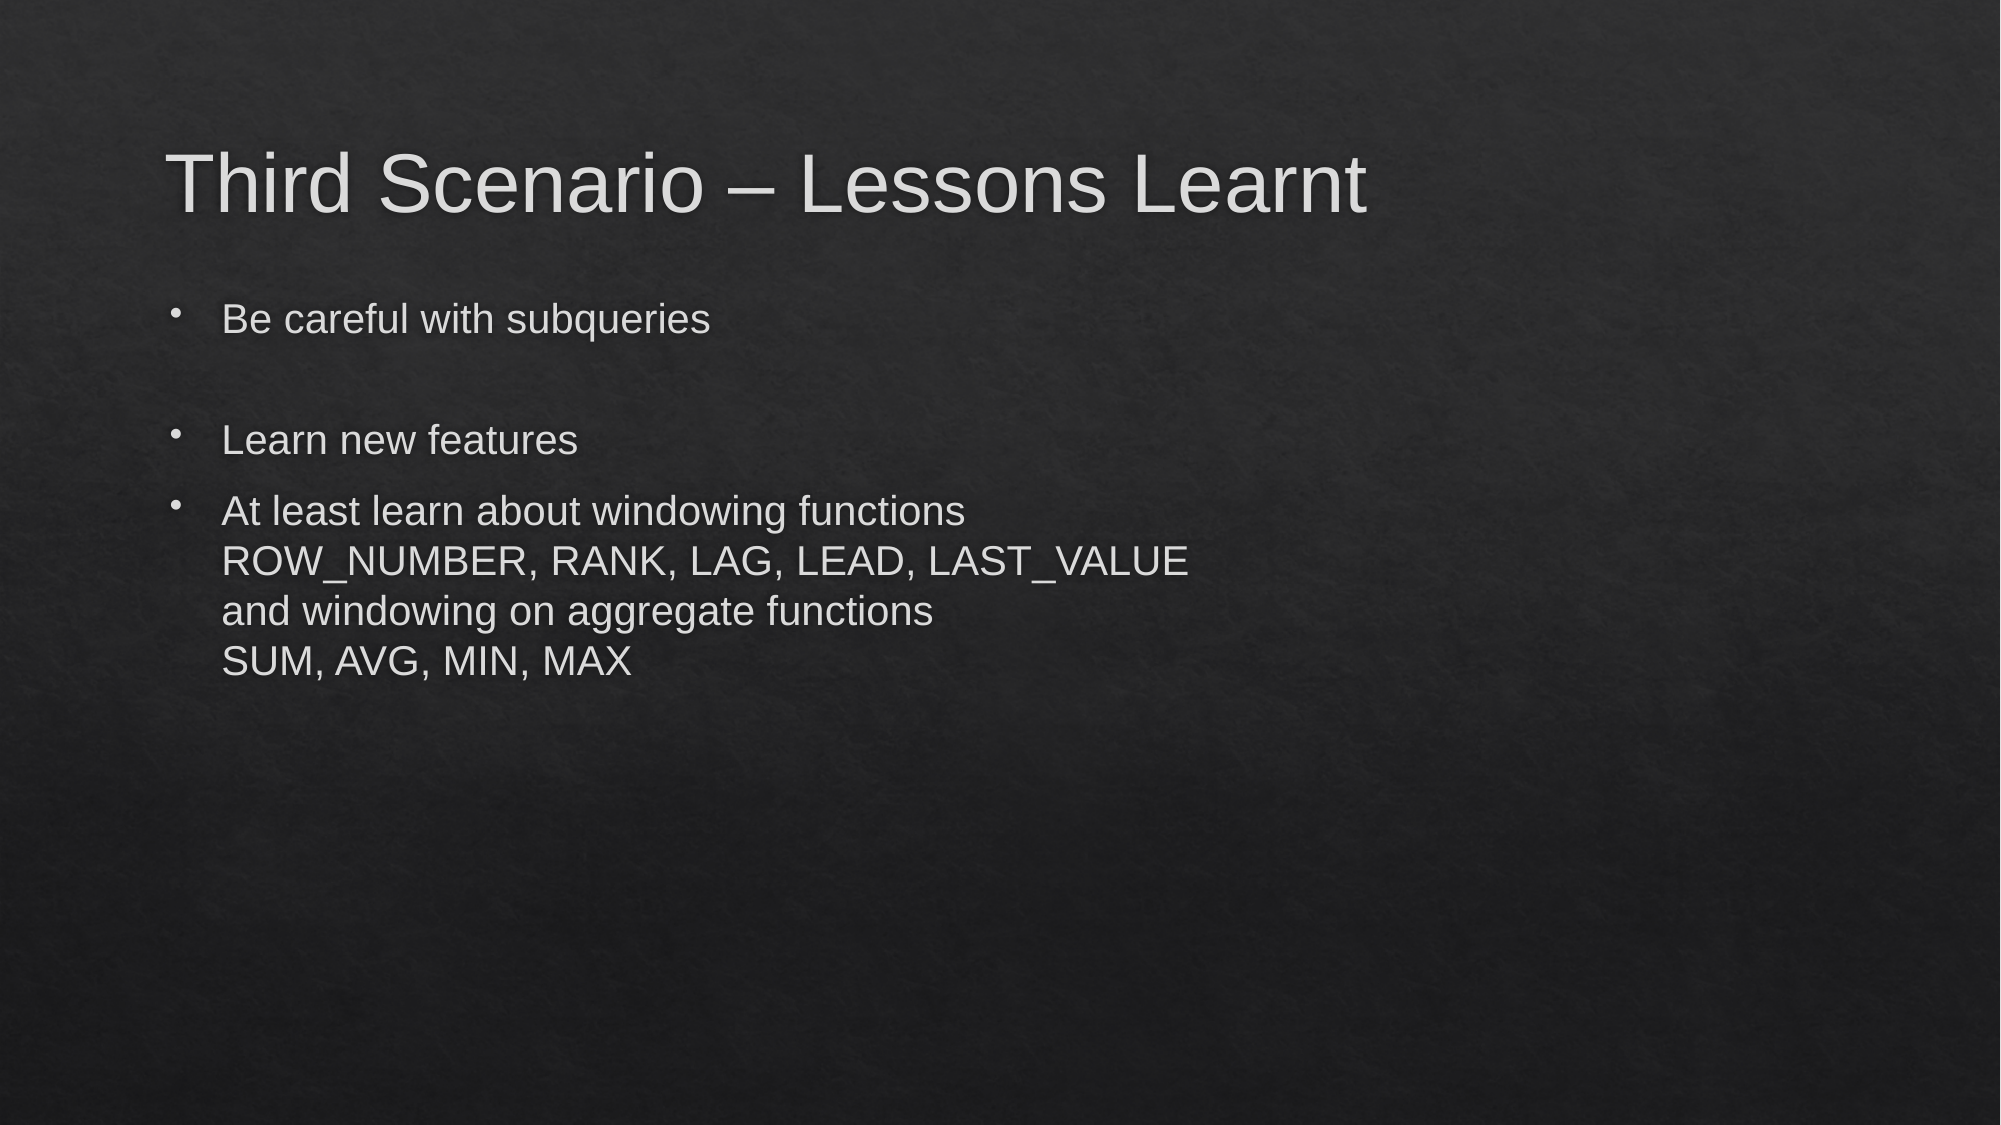

# Third Scenario – Lessons Learnt
Be careful with subqueries
Learn new features
At least learn about windowing functions
ROW_NUMBER, RANK, LAG, LEAD, LAST_VALUE
and windowing on aggregate functions
SUM, AVG, MIN, MAX